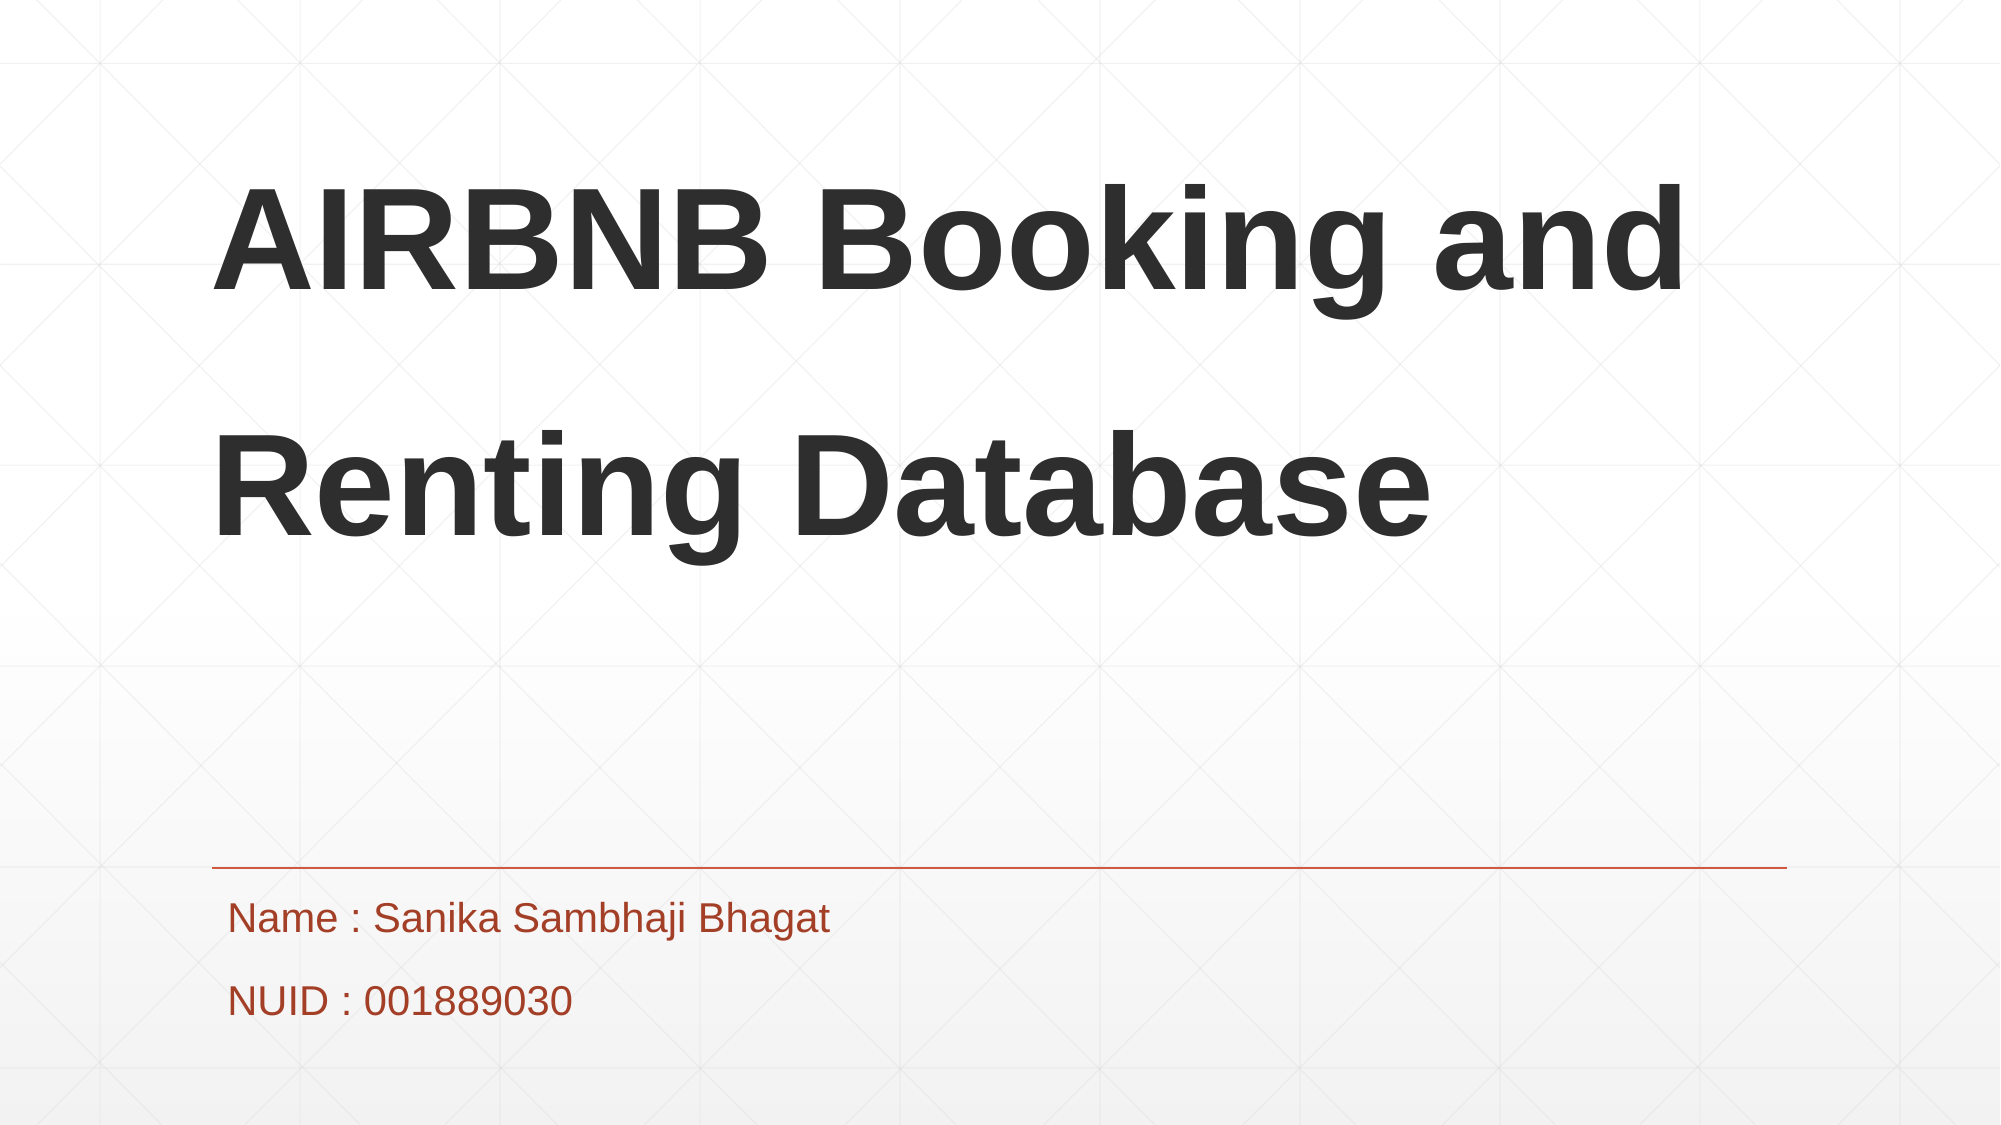

# AIRBNB Booking and Renting Database
Name : Sanika Sambhaji Bhagat

NUID : 001889030